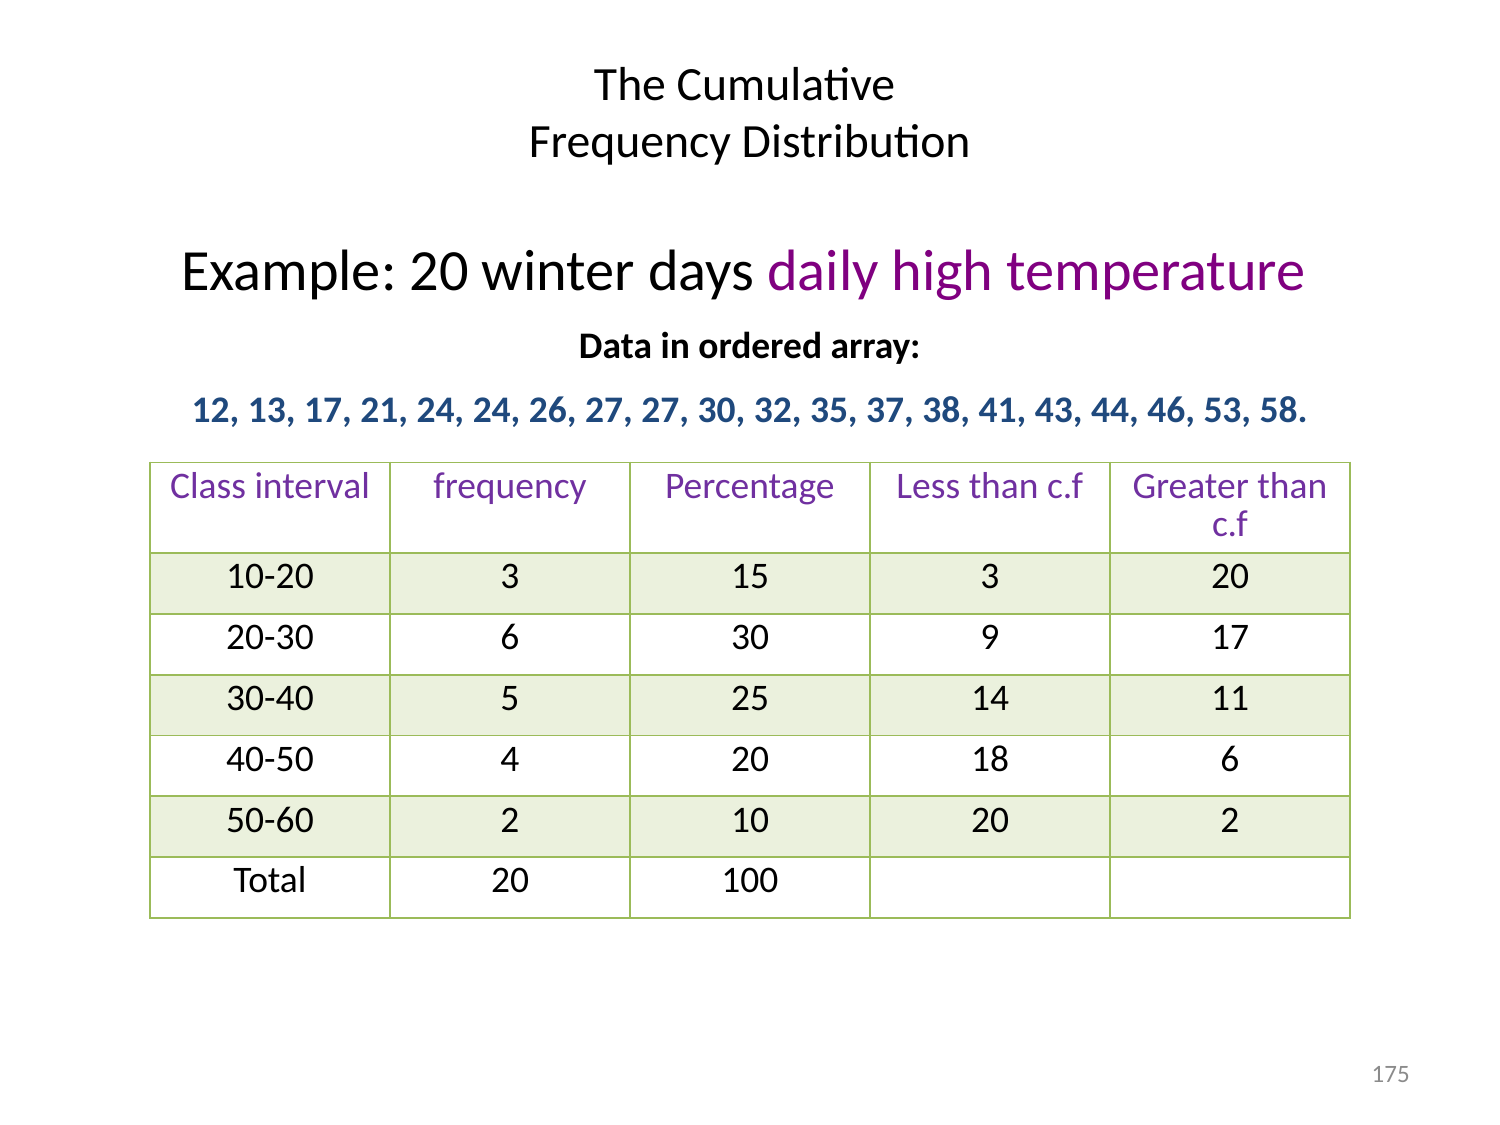

# The Cumulative Frequency Distribution
Example: 20 winter days daily high temperature
Data in ordered array:
12, 13, 17, 21, 24, 24, 26, 27, 27, 30, 32, 35, 37, 38, 41, 43, 44, 46, 53, 58.

| Class interval | frequency | Percentage | Less than c.f | Greater than c.f |
| --- | --- | --- | --- | --- |
| 10-20 | 3 | 15 | 3 | 20 |
| 20-30 | 6 | 30 | 9 | 17 |
| 30-40 | 5 | 25 | 14 | 11 |
| 40-50 | 4 | 20 | 18 | 6 |
| 50-60 | 2 | 10 | 20 | 2 |
| Total | 20 | 100 |  |  |
175